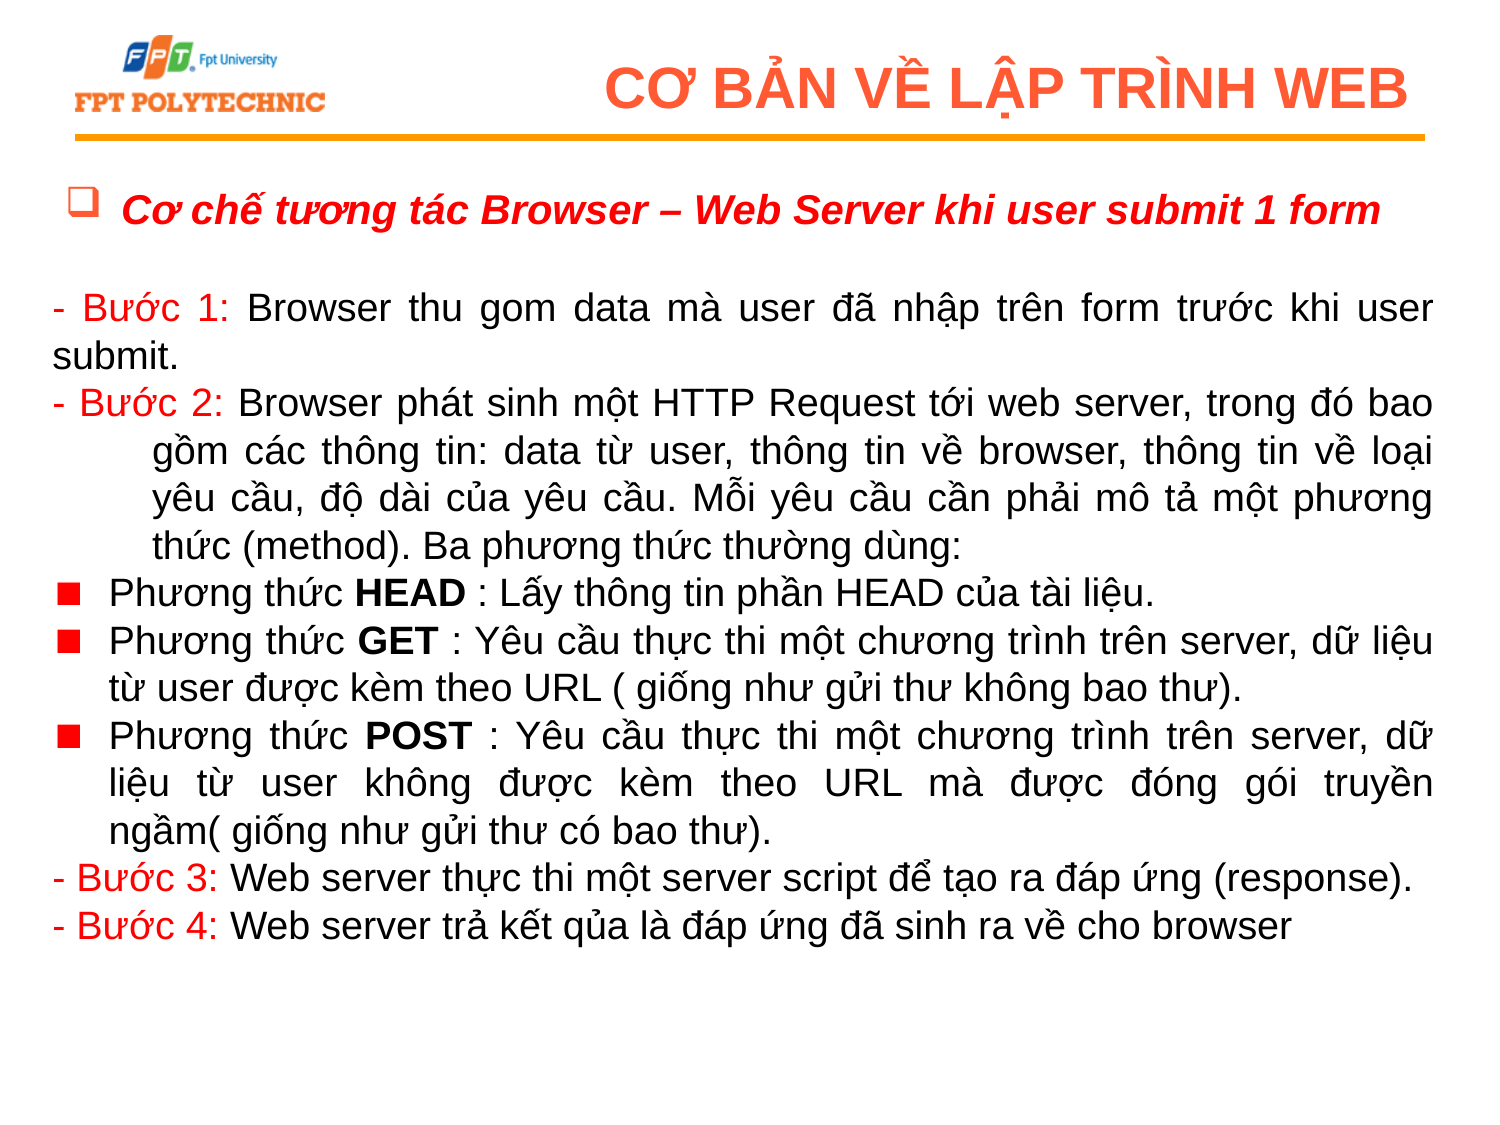

# Cơ bản về lập trình Web
Cơ chế tương tác Browser – Web Server khi user submit 1 form
- Bước 1: Browser thu gom data mà user đã nhập trên form trước khi user submit.
- Bước 2: Browser phát sinh một HTTP Request tới web server, trong đó bao gồm các thông tin: data từ user, thông tin về browser, thông tin về loại yêu cầu, độ dài của yêu cầu. Mỗi yêu cầu cần phải mô tả một phương thức (method). Ba phương thức thường dùng:
Phương thức HEAD : Lấy thông tin phần HEAD của tài liệu.
Phương thức GET : Yêu cầu thực thi một chương trình trên server, dữ liệu từ user được kèm theo URL ( giống như gửi thư không bao thư).
Phương thức POST : Yêu cầu thực thi một chương trình trên server, dữ liệu từ user không được kèm theo URL mà được đóng gói truyền ngầm( giống như gửi thư có bao thư).
- Bước 3: Web server thực thi một server script để tạo ra đáp ứng (response).
- Bước 4: Web server trả kết qủa là đáp ứng đã sinh ra về cho browser